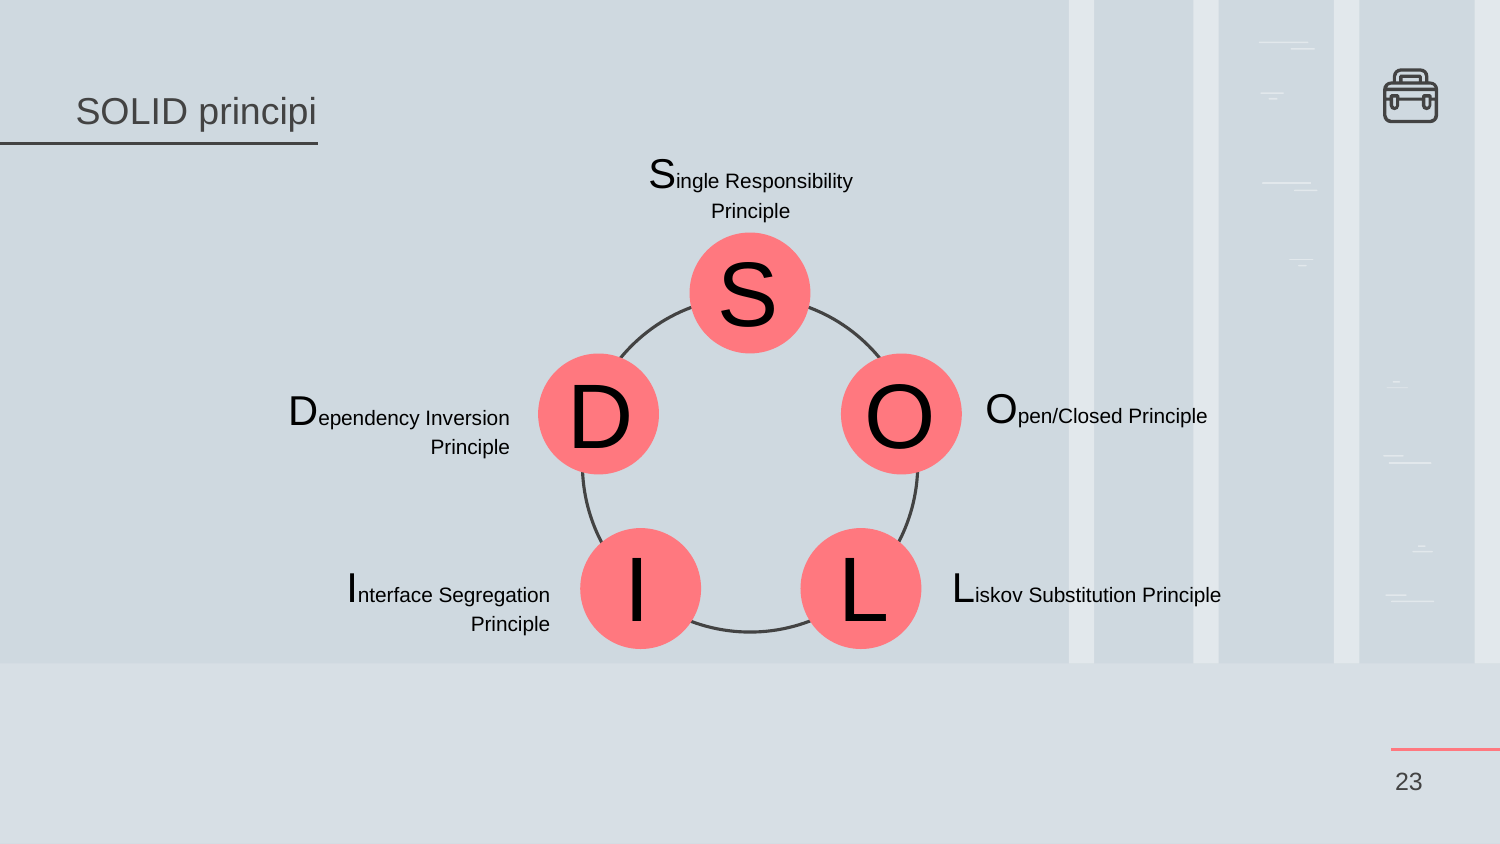

# SOLID principi
Single Responsibility Principle
S
D
O
Open/Closed Principle
Dependency Inversion Principle
I
L
Interface Segregation Principle
Liskov Substitution Principle
23